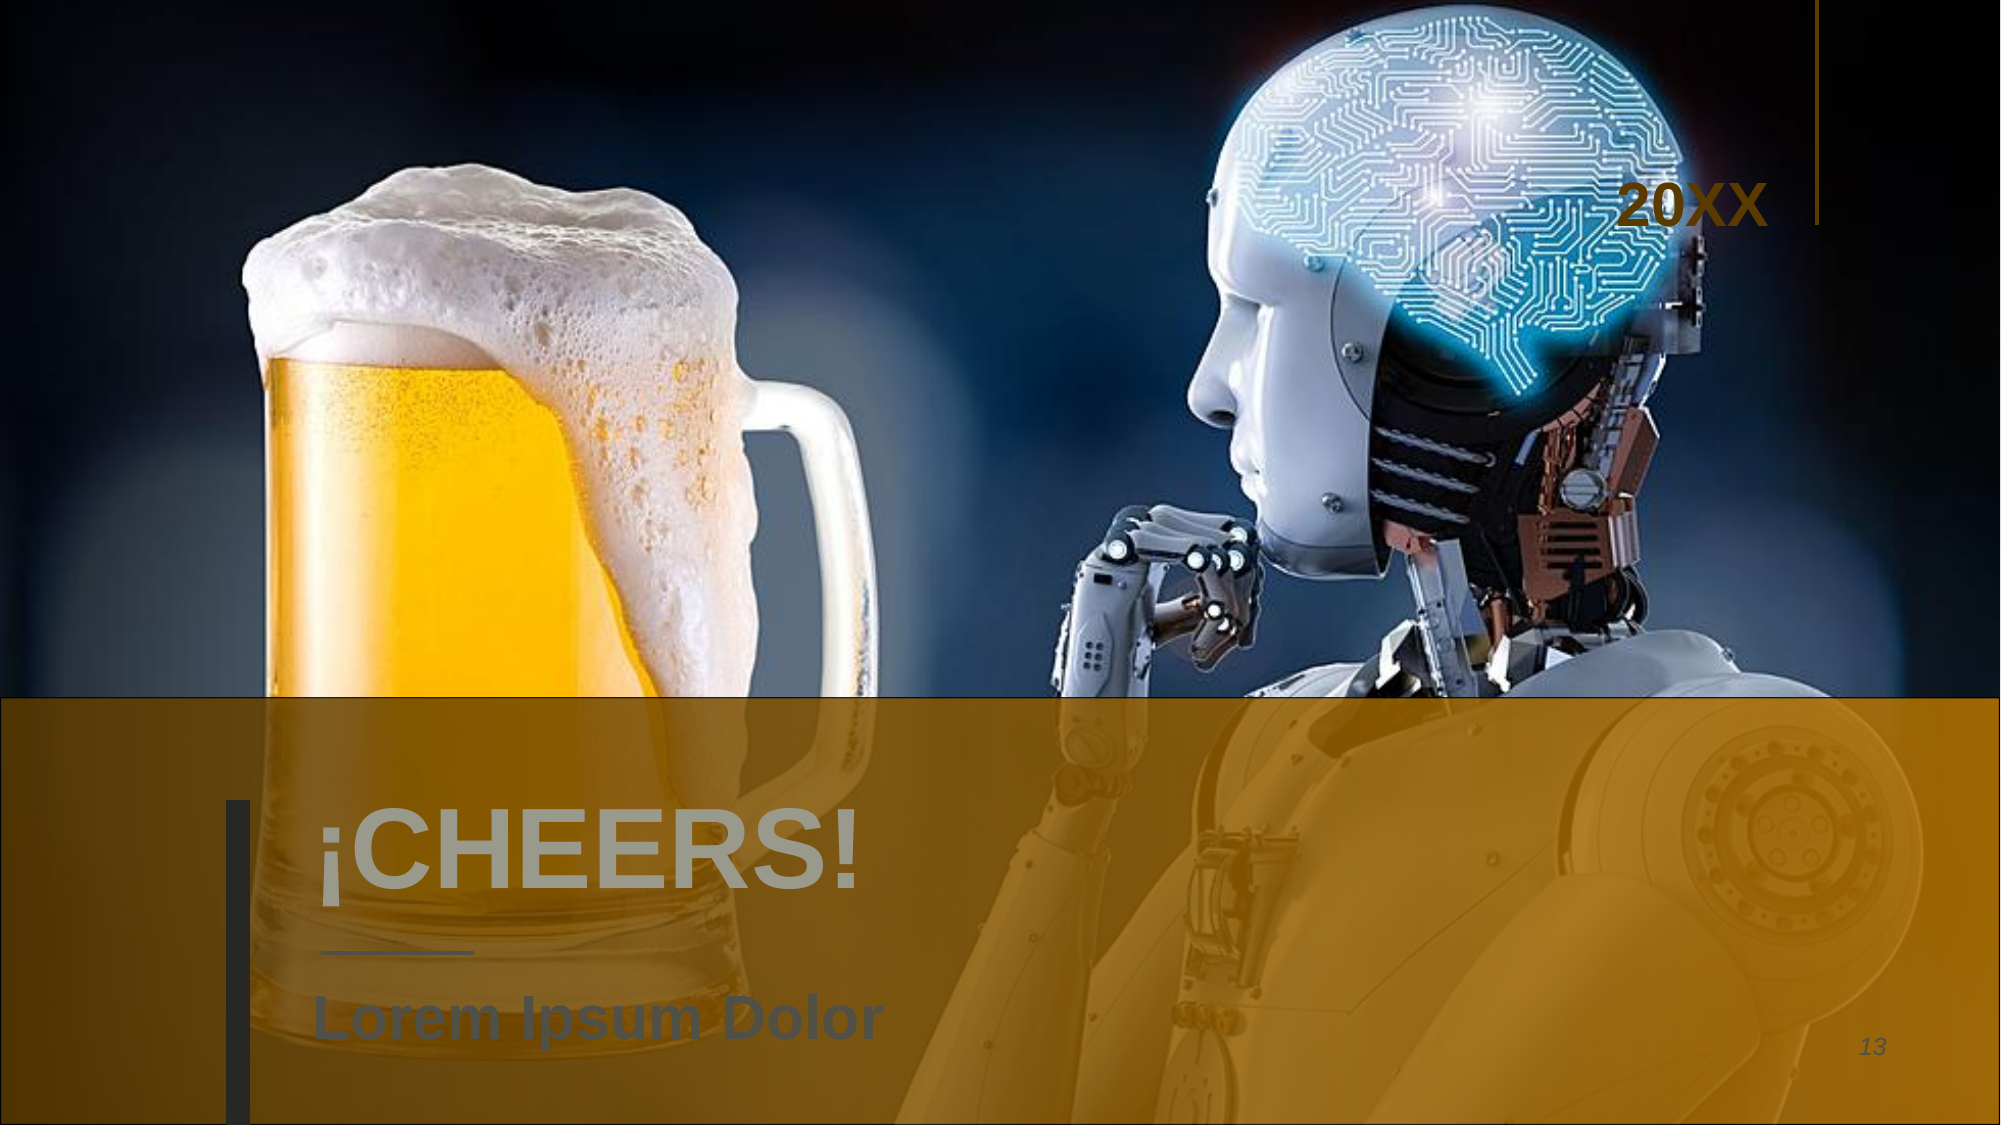

20XX
# ¡CHEERS!
Lorem Ipsum Dolor
13